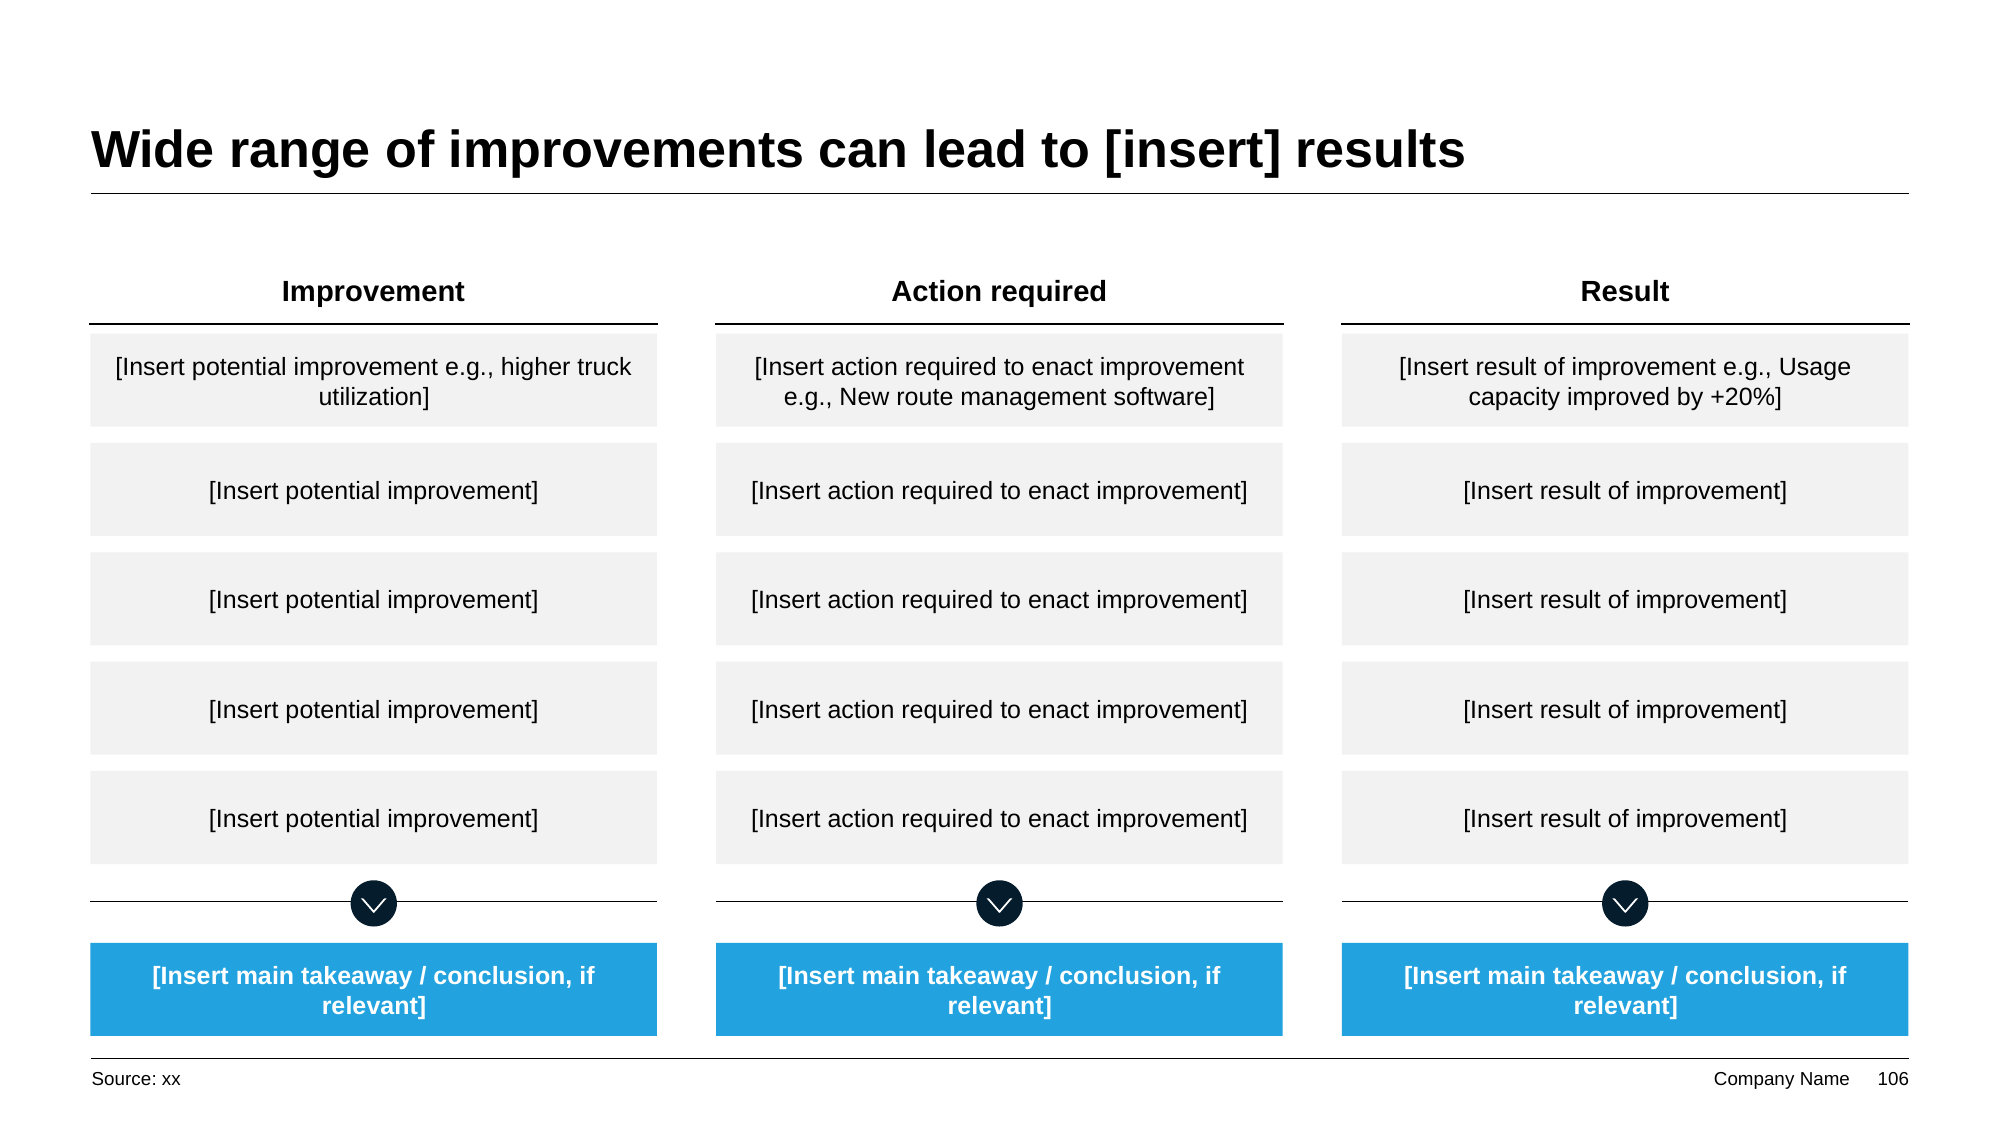

# Wide range of improvements can lead to [insert] results
Improvement
Action required
Result

[Insert potential improvement e.g., higher truck utilization]
[Insert action required to enact improvement e.g., New route management software]
[Insert result of improvement e.g., Usage capacity improved by +20%]
[Insert potential improvement]
[Insert action required to enact improvement]
[Insert result of improvement]
[Insert potential improvement]
[Insert action required to enact improvement]
[Insert result of improvement]
[Insert potential improvement]
[Insert action required to enact improvement]
[Insert result of improvement]
[Insert potential improvement]
[Insert action required to enact improvement]
[Insert result of improvement]

[Insert main takeaway / conclusion, if relevant]
[Insert main takeaway / conclusion, if relevant]
[Insert main takeaway / conclusion, if relevant]
Source: xx